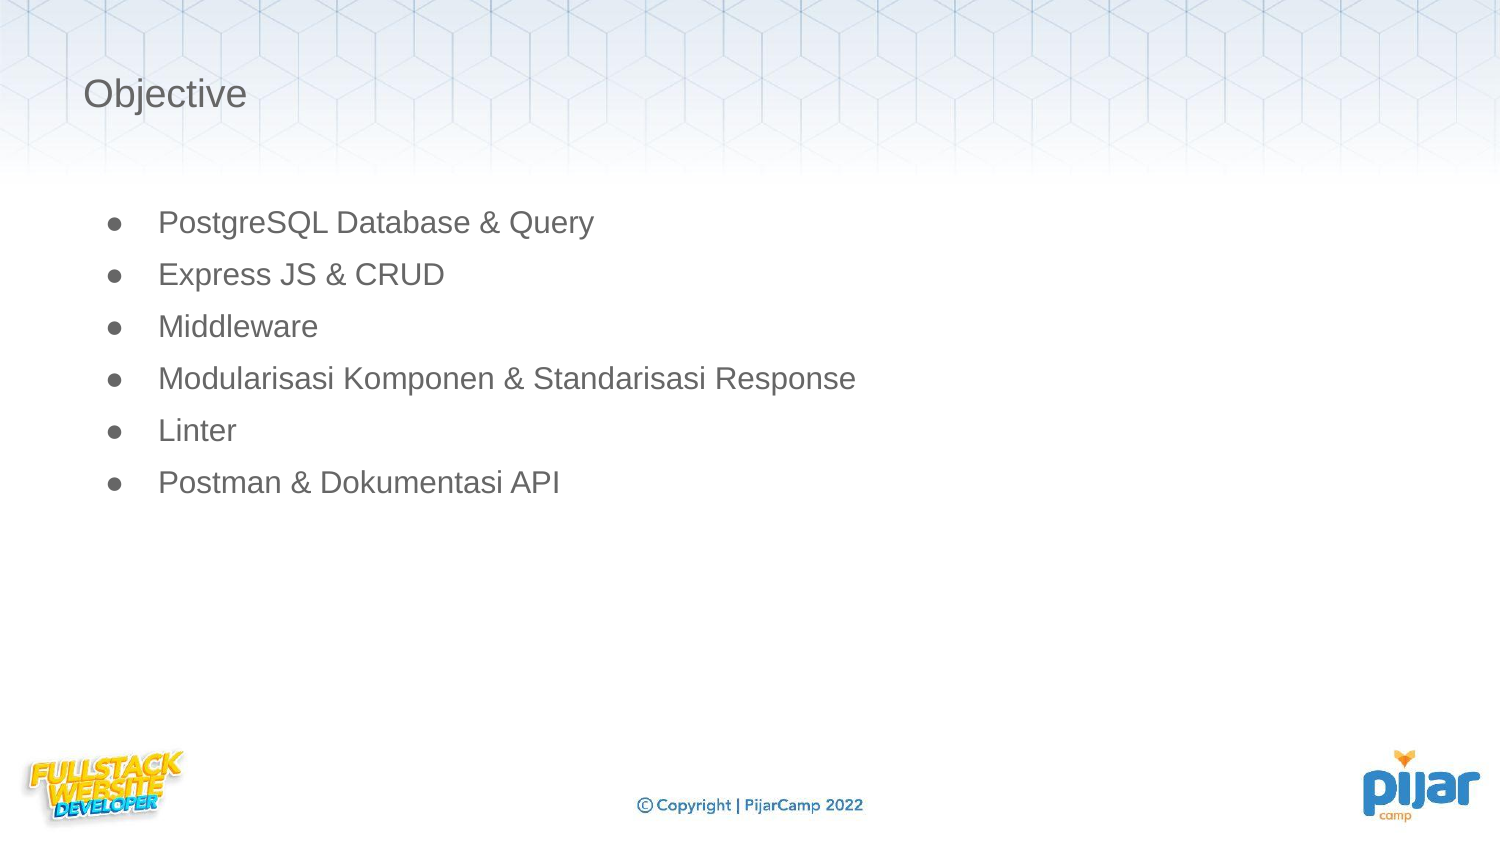

Objective
PostgreSQL Database & Query
Express JS & CRUD
Middleware
Modularisasi Komponen & Standarisasi Response
Linter
Postman & Dokumentasi API